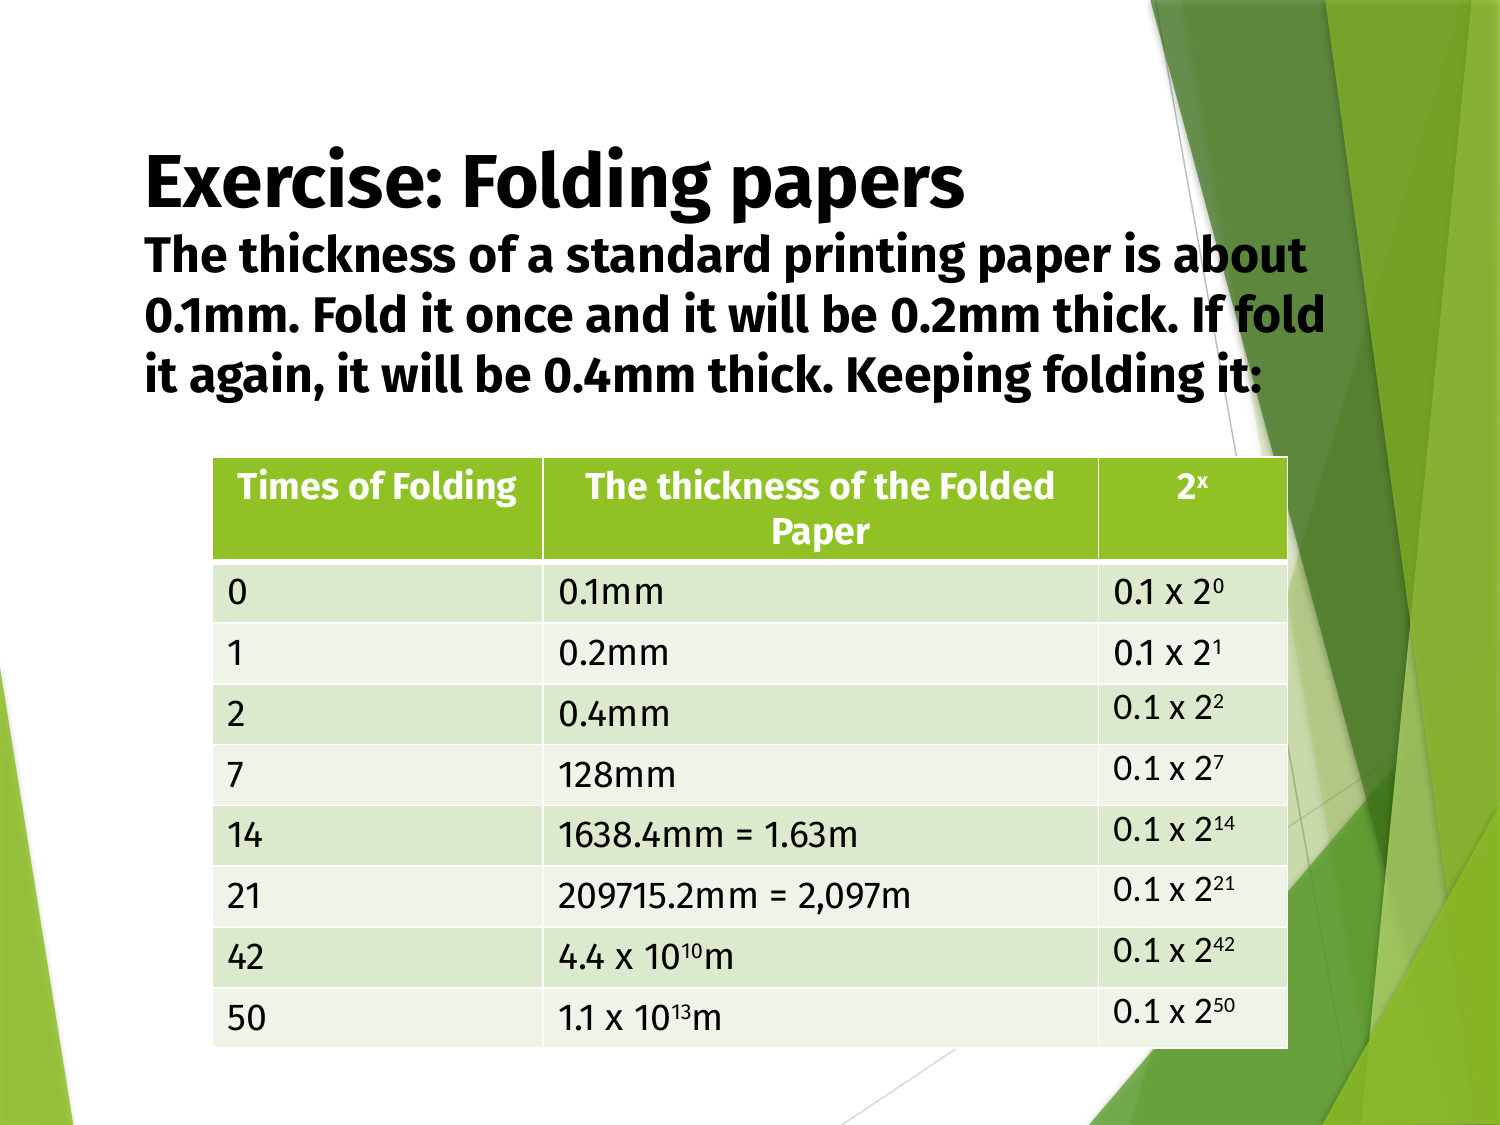

Exercise: Folding papers
The thickness of a standard printing paper is about 0.1mm. Fold it once and it will be 0.2mm thick. If fold it again, it will be 0.4mm thick. Keeping folding it:
| Times of Folding | The thickness of the Folded Paper | 2x |
| --- | --- | --- |
| 0 | 0.1mm | 0.1 x 20 |
| 1 | 0.2mm | 0.1 x 21 |
| 2 | 0.4mm | 0.1 x 22 |
| 7 | 128mm | 0.1 x 27 |
| 14 | 1638.4mm = 1.63m | 0.1 x 214 |
| 21 | 209715.2mm = 2,097m | 0.1 x 221 |
| 42 | 4.4 x 1010m | 0.1 x 242 |
| 50 | 1.1 x 1013m | 0.1 x 250 |